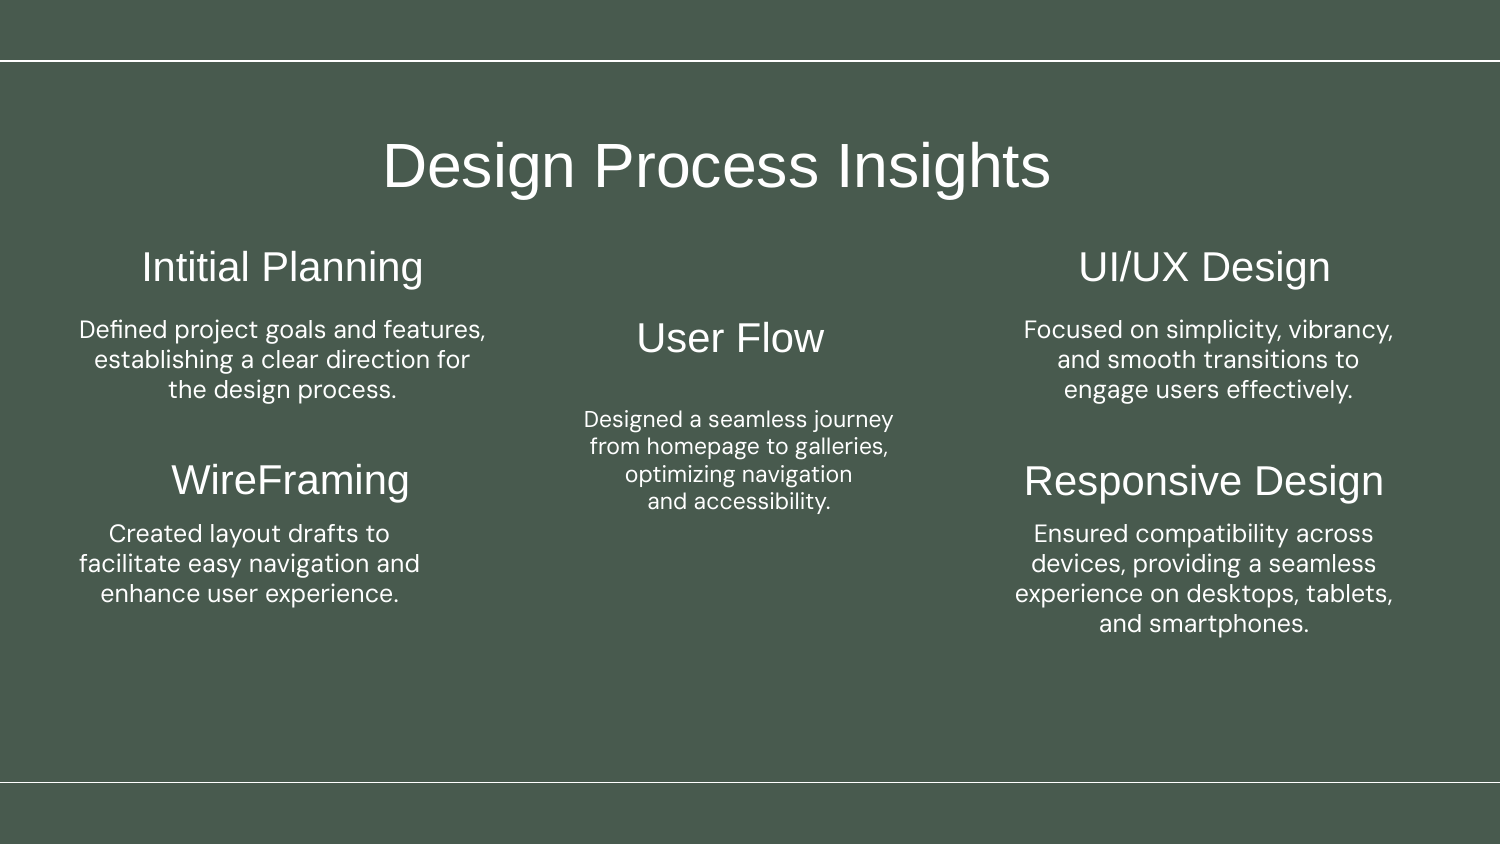

# Design Process Insights
Intitial Planning
UI/UX Design
User Flow
Defined project goals and features, establishing a clear direction for the design process.
Focused on simplicity, vibrancy, and smooth transitions to engage users effectively.
Designed a seamless journey from homepage to galleries, optimizing navigation and accessibility.
WireFraming
Responsive Design
Created layout drafts to facilitate easy navigation and enhance user experience.
Ensured compatibility across devices, providing a seamless experience on desktops, tablets, and smartphones.